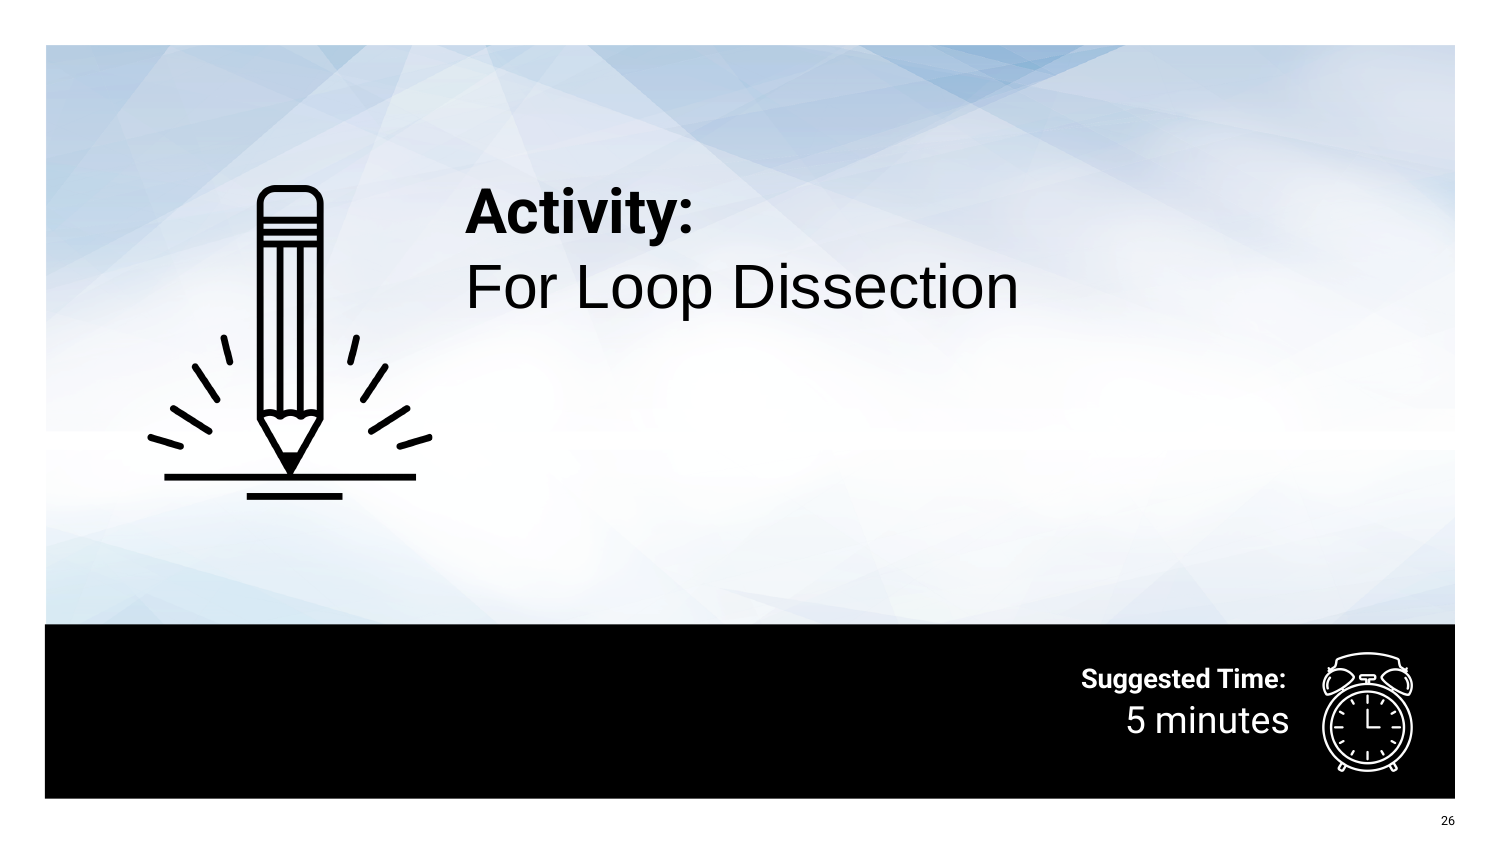

Activity:
For Loop Dissection

# 5 minutes